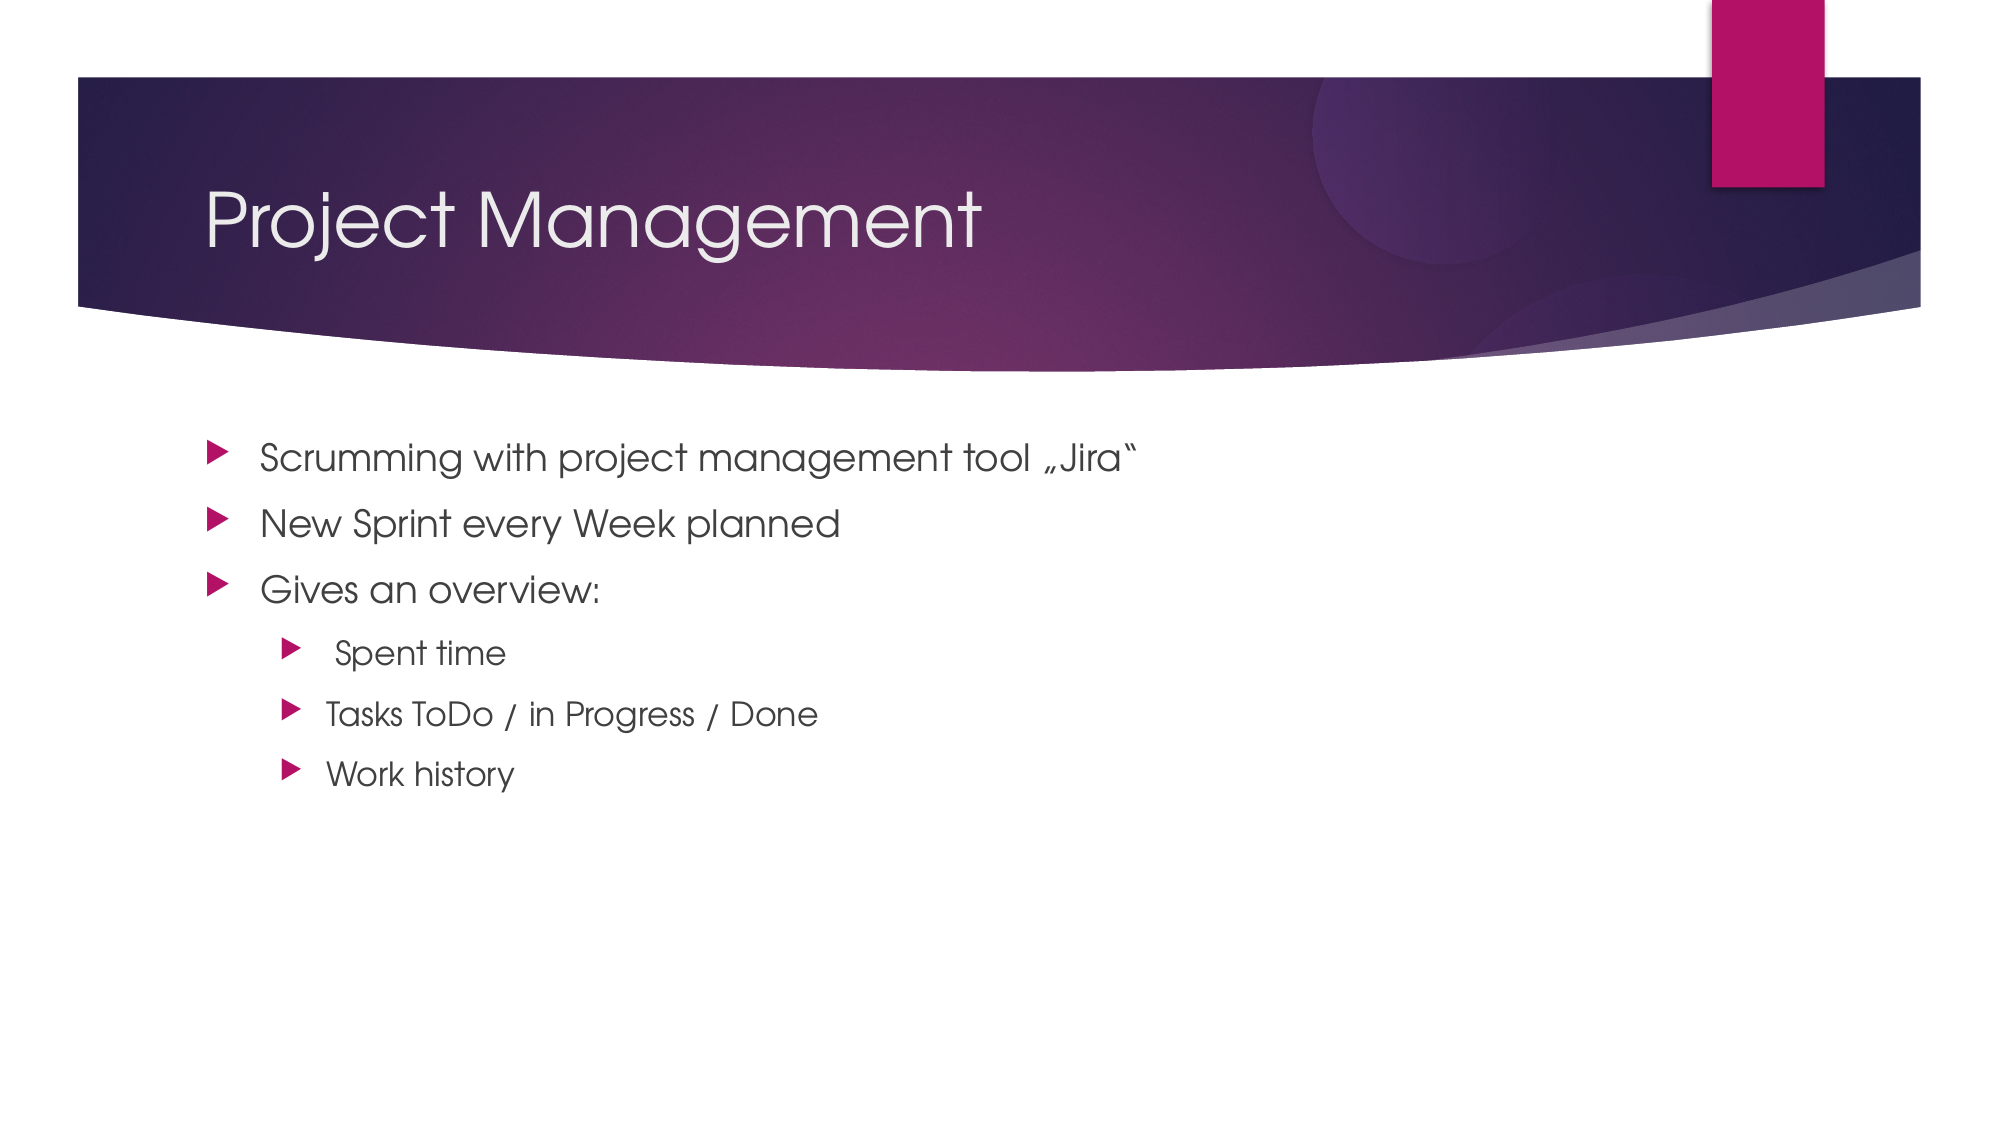

Project Management
Scrumming with project management tool „Jira“
New Sprint every Week planned
Gives an overview:
 Spent time
Tasks ToDo / in Progress / Done
Work history